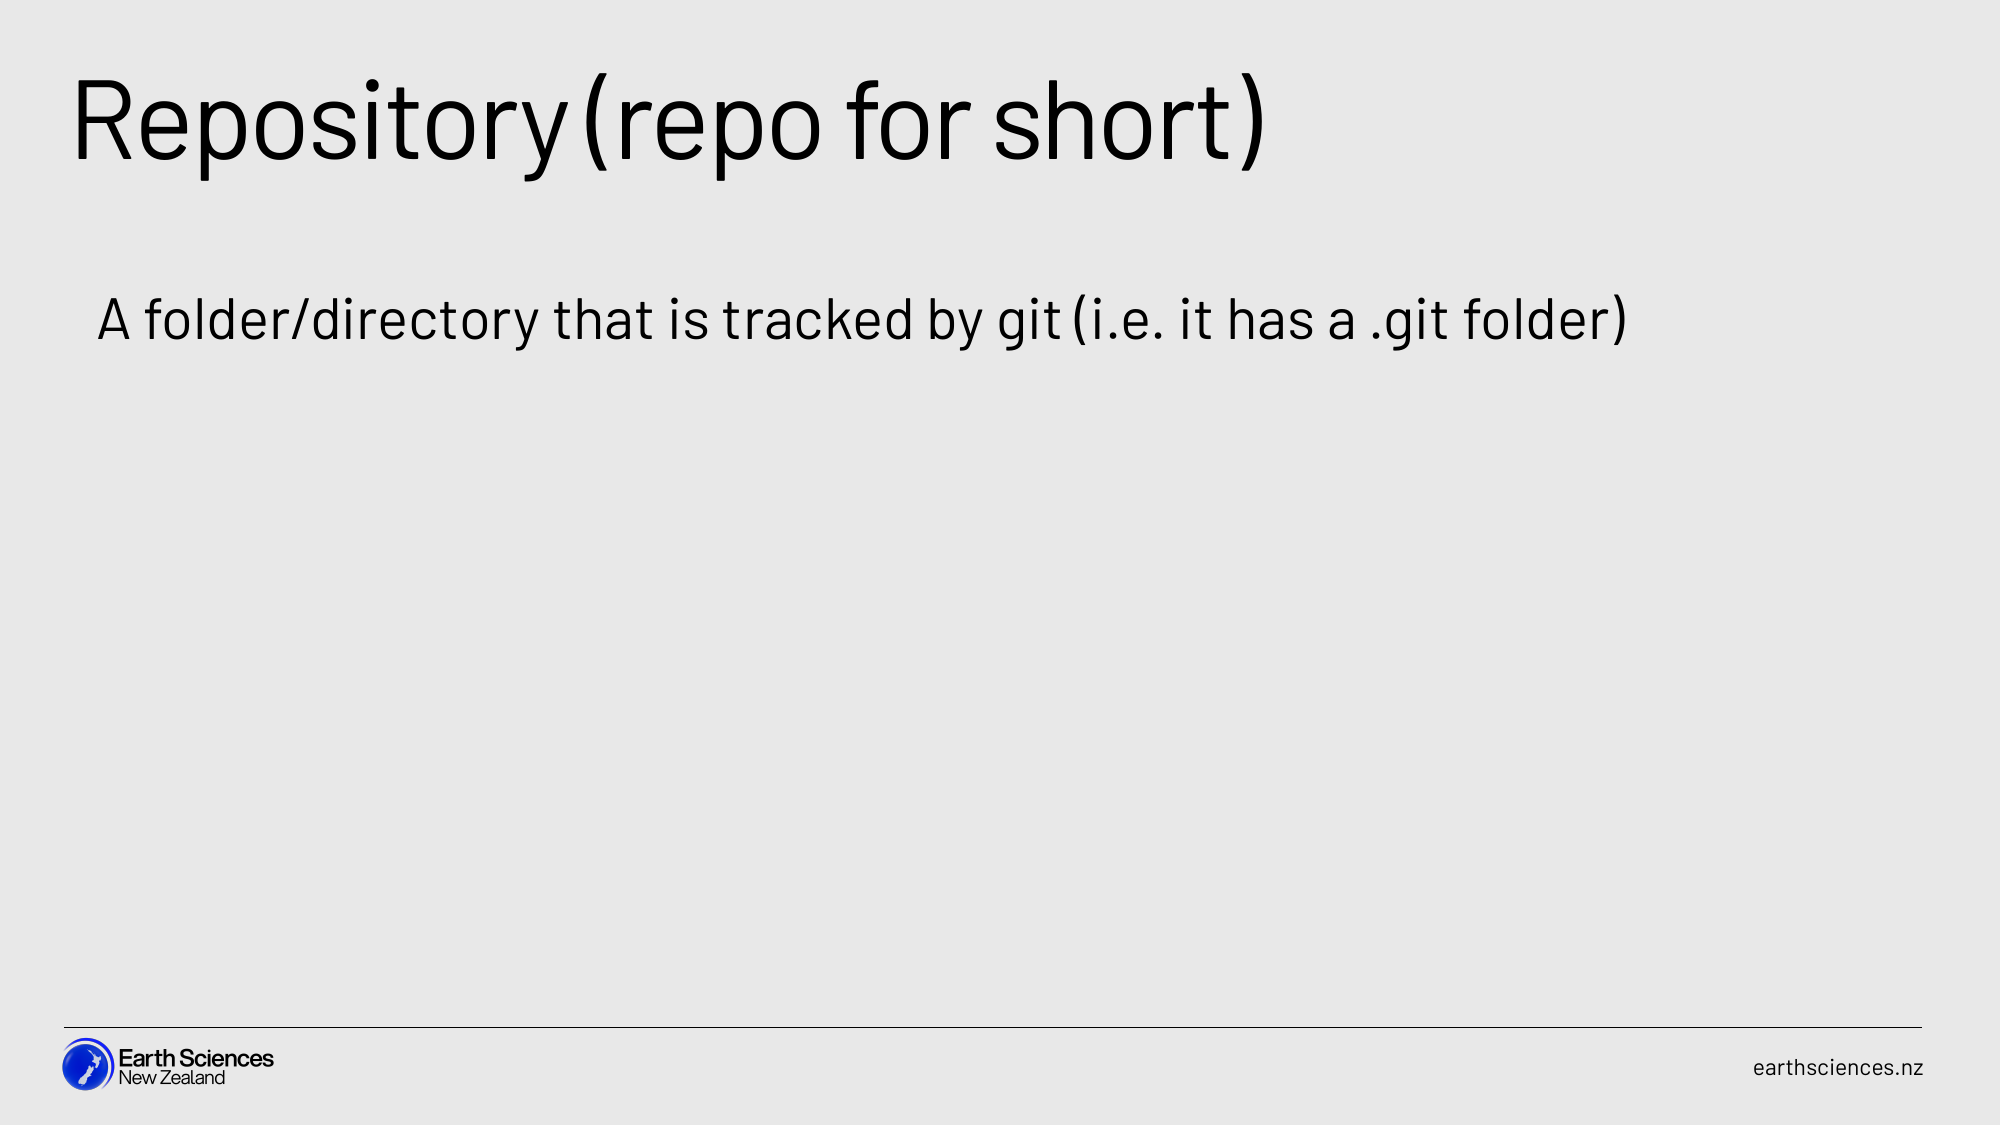

Repository (repo for short)
A folder/directory that is tracked by git (i.e. it has a .git folder)